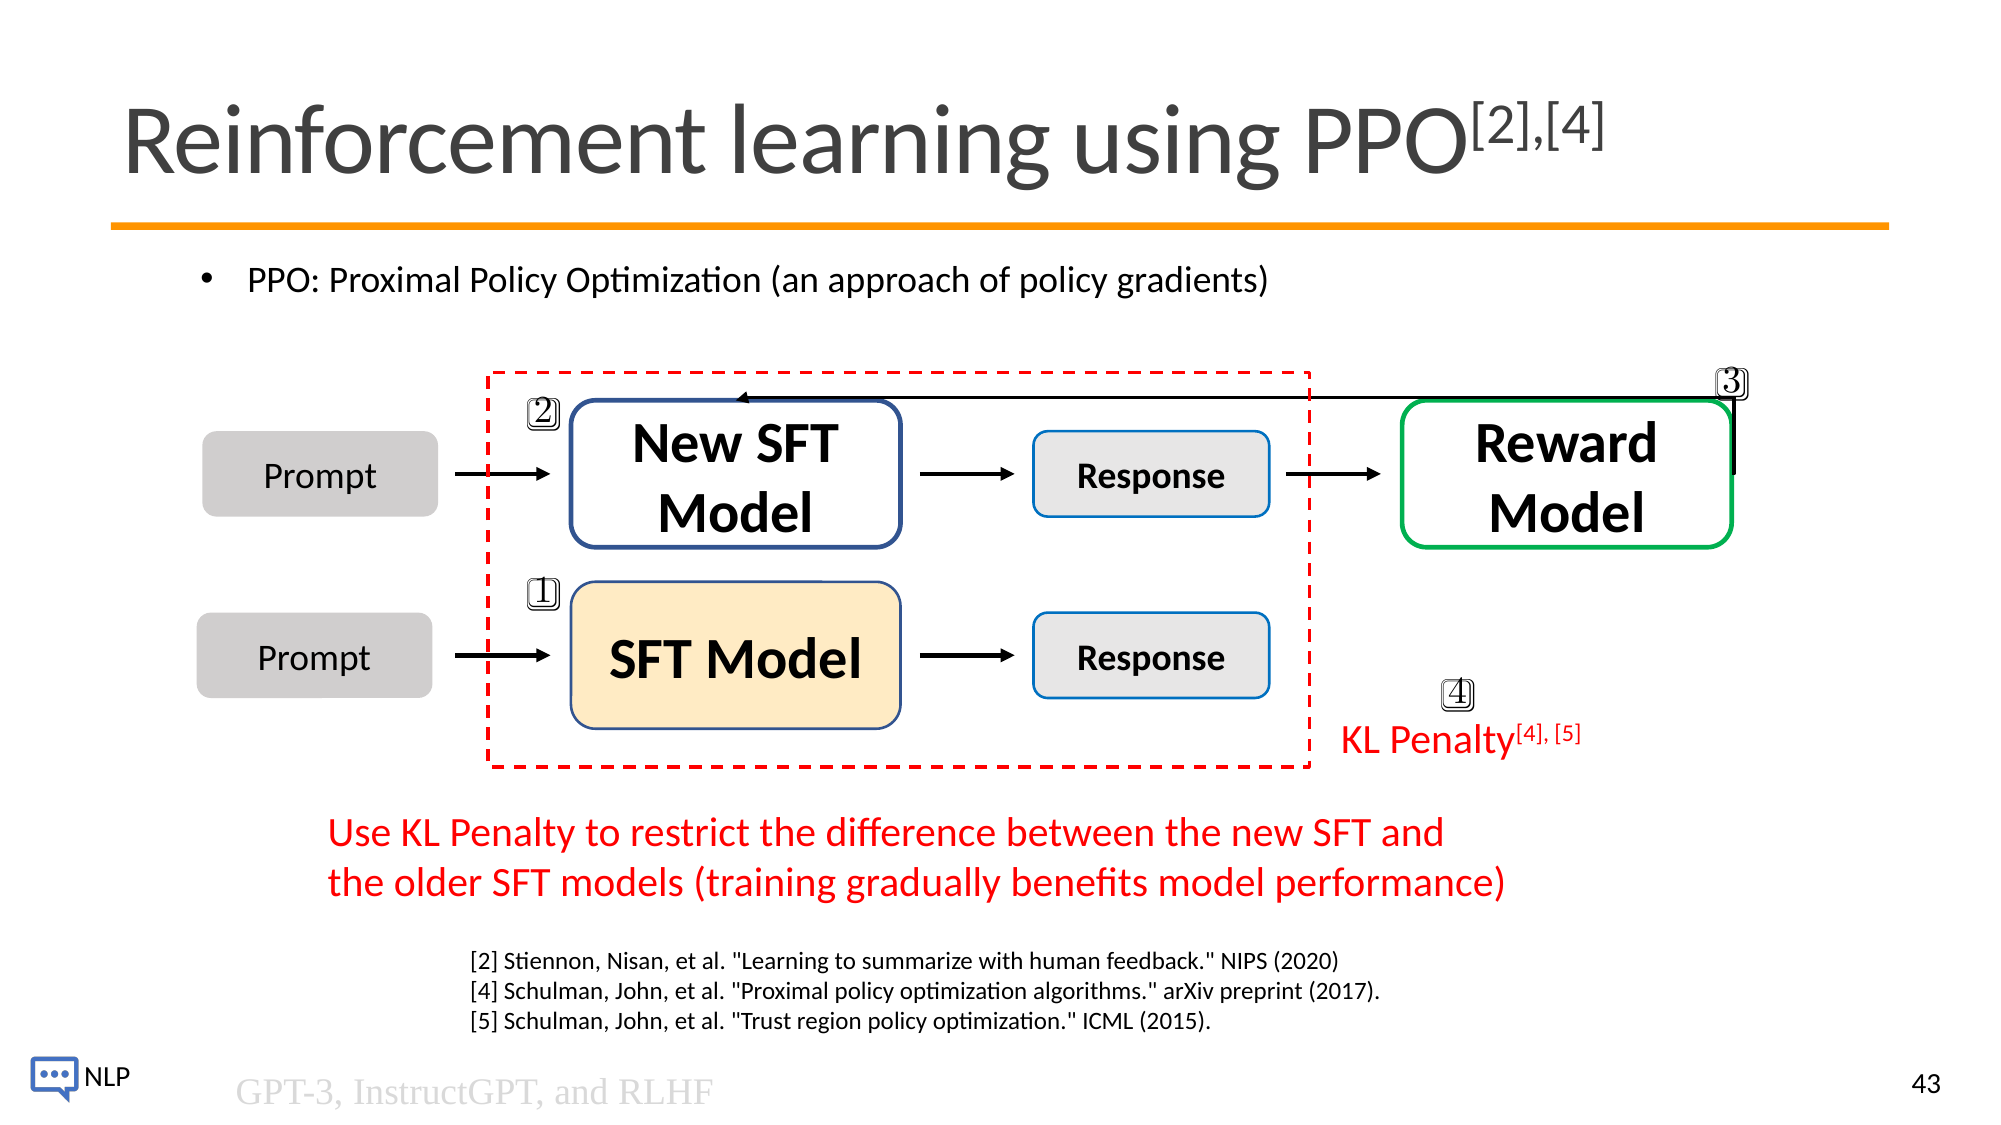

# Reinforcement learning using PPO[2],[4]
PPO: Proximal Policy Optimization (an approach of policy gradients)
3️⃣

2️⃣
Reward Model
New SFT Model
Prompt
Response
1️⃣
SFT Model
Prompt
Response
4️⃣
KL Penalty[4], [5]
Use KL Penalty to restrict the difference between the new SFT and the older SFT models (training gradually benefits model performance)
[2] Stiennon, Nisan, et al. "Learning to summarize with human feedback." NIPS (2020)
[4] Schulman, John, et al. "Proximal policy optimization algorithms." arXiv preprint (2017).
[5] Schulman, John, et al. "Trust region policy optimization." ICML (2015).
43
GPT-3, InstructGPT, and RLHF